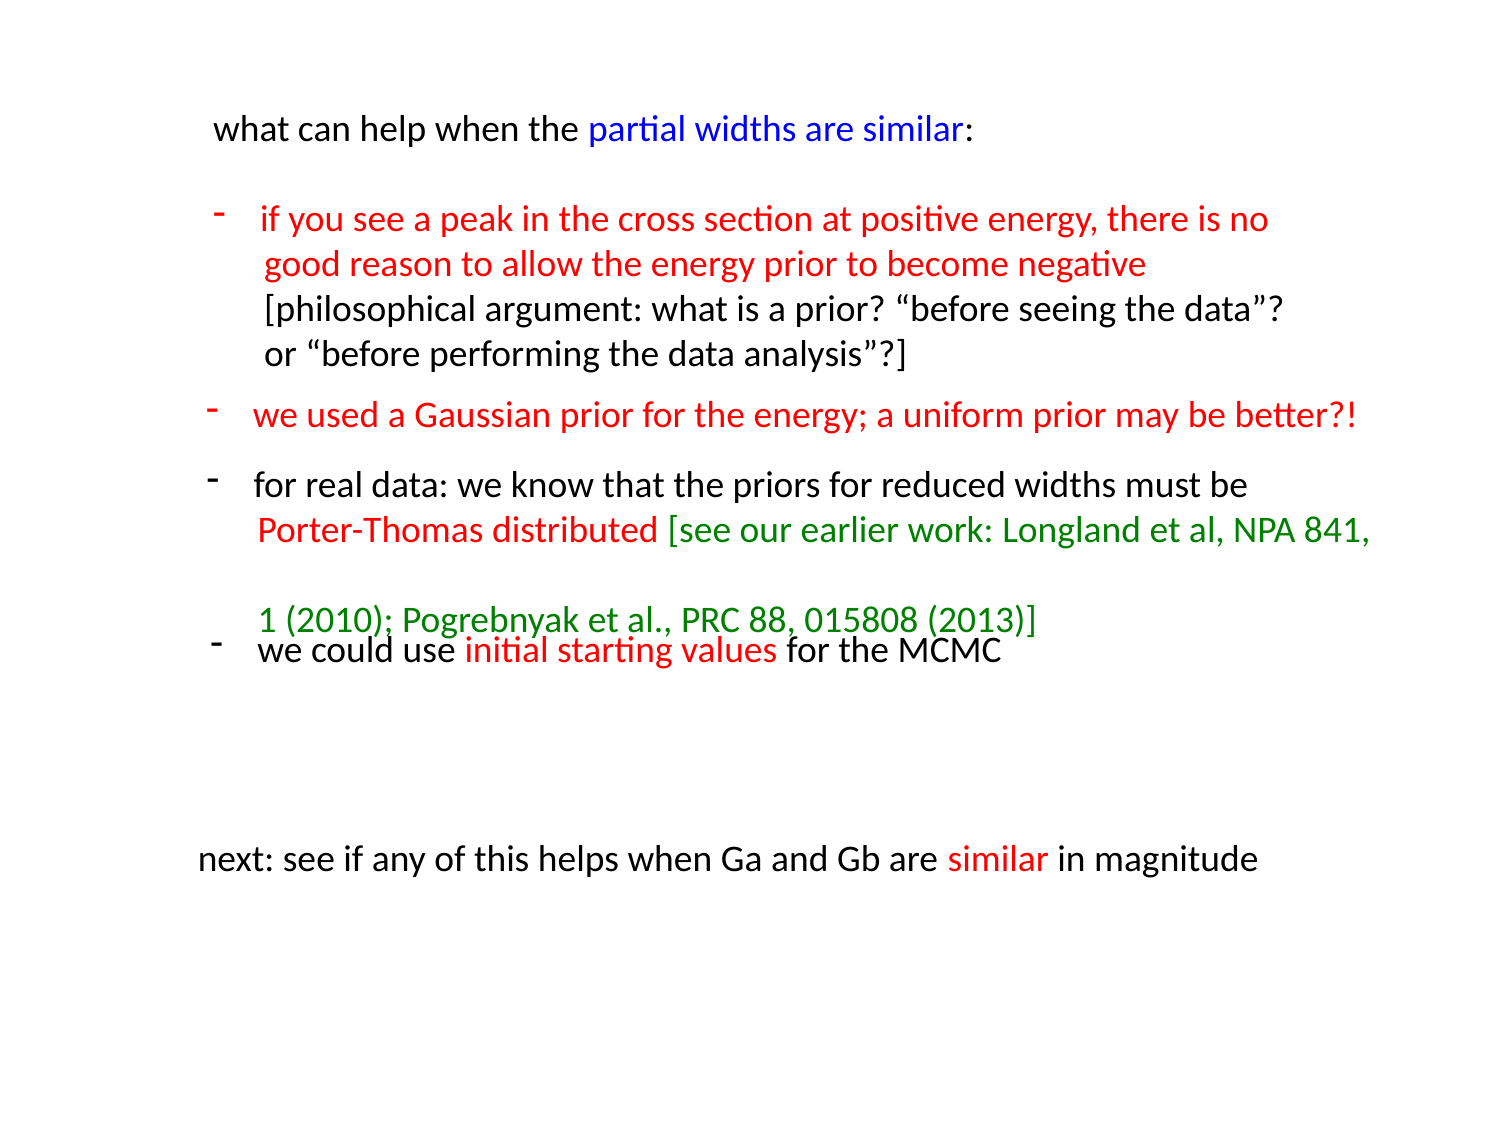

what can help when the partial widths are similar:

if you see a peak in the cross section at positive energy, there is no
      good reason to allow the energy prior to become negative
      [philosophical argument: what is a prior? “before seeing the data”?
      or “before performing the data analysis”?]
we used a Gaussian prior for the energy; a uniform prior may be better?!
for real data: we know that the priors for reduced widths must be
      Porter-Thomas distributed [see our earlier work: Longland et al, NPA 841,
      1 (2010); Pogrebnyak et al., PRC 88, 015808 (2013)]
we could use initial starting values for the MCMC
next: see if any of this helps when Ga and Gb are similar in magnitude